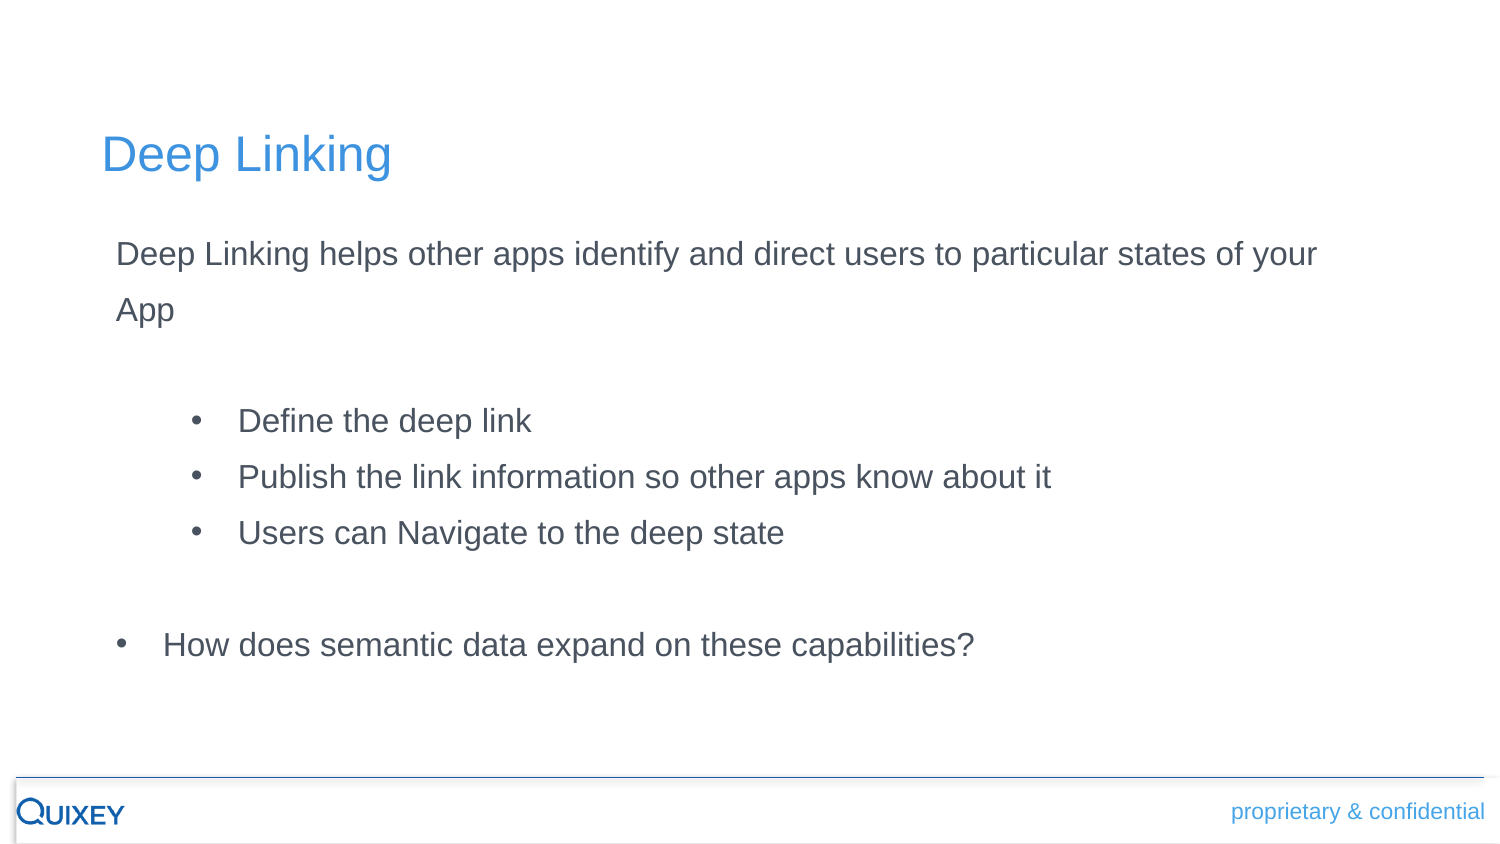

Deep Linking
Deep Linking helps other apps identify and direct users to particular states of your App

Define the deep link
Publish the link information so other apps know about it
Users can Navigate to the deep state

How does semantic data expand on these capabilities?